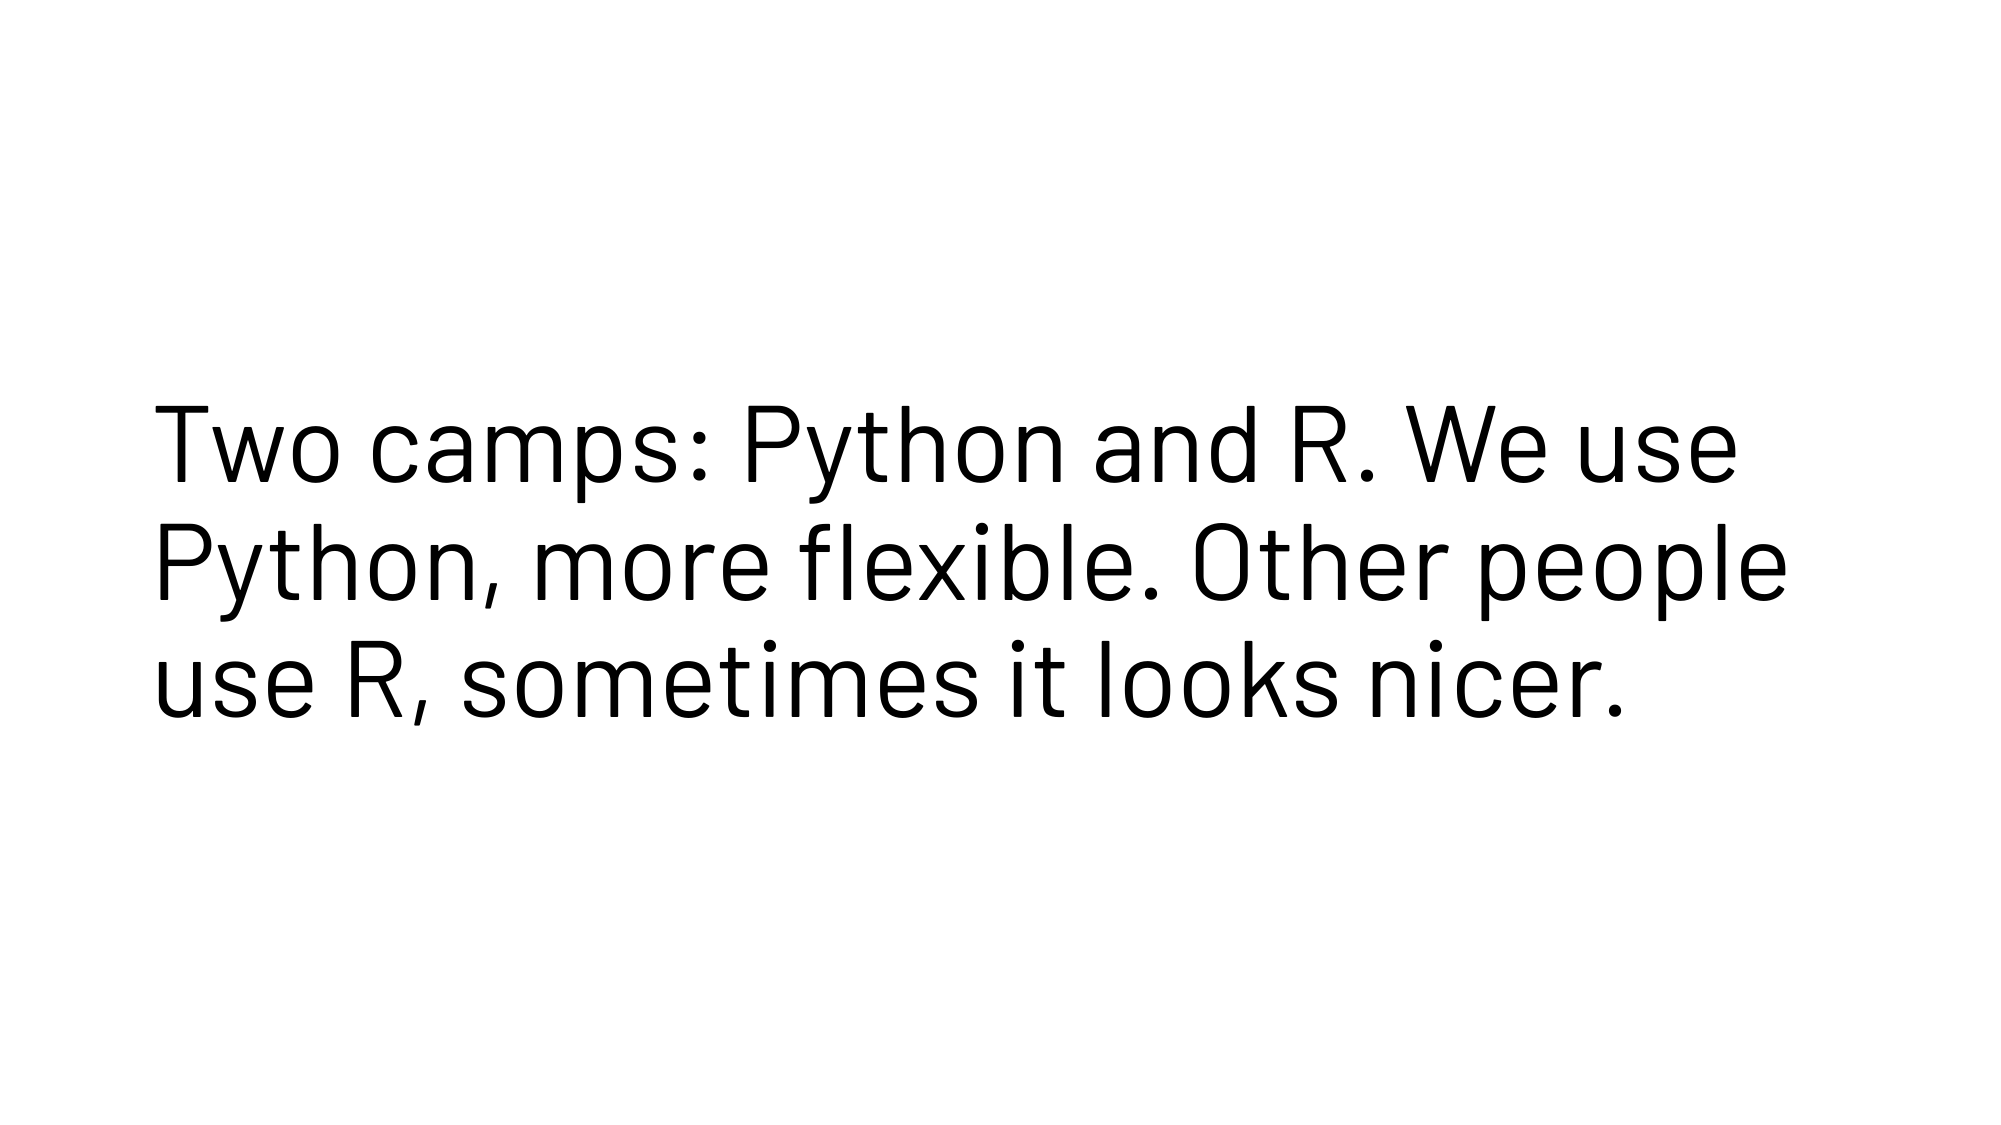

# Two camps: Python and R. We use Python, more flexible. Other people use R, sometimes it looks nicer.